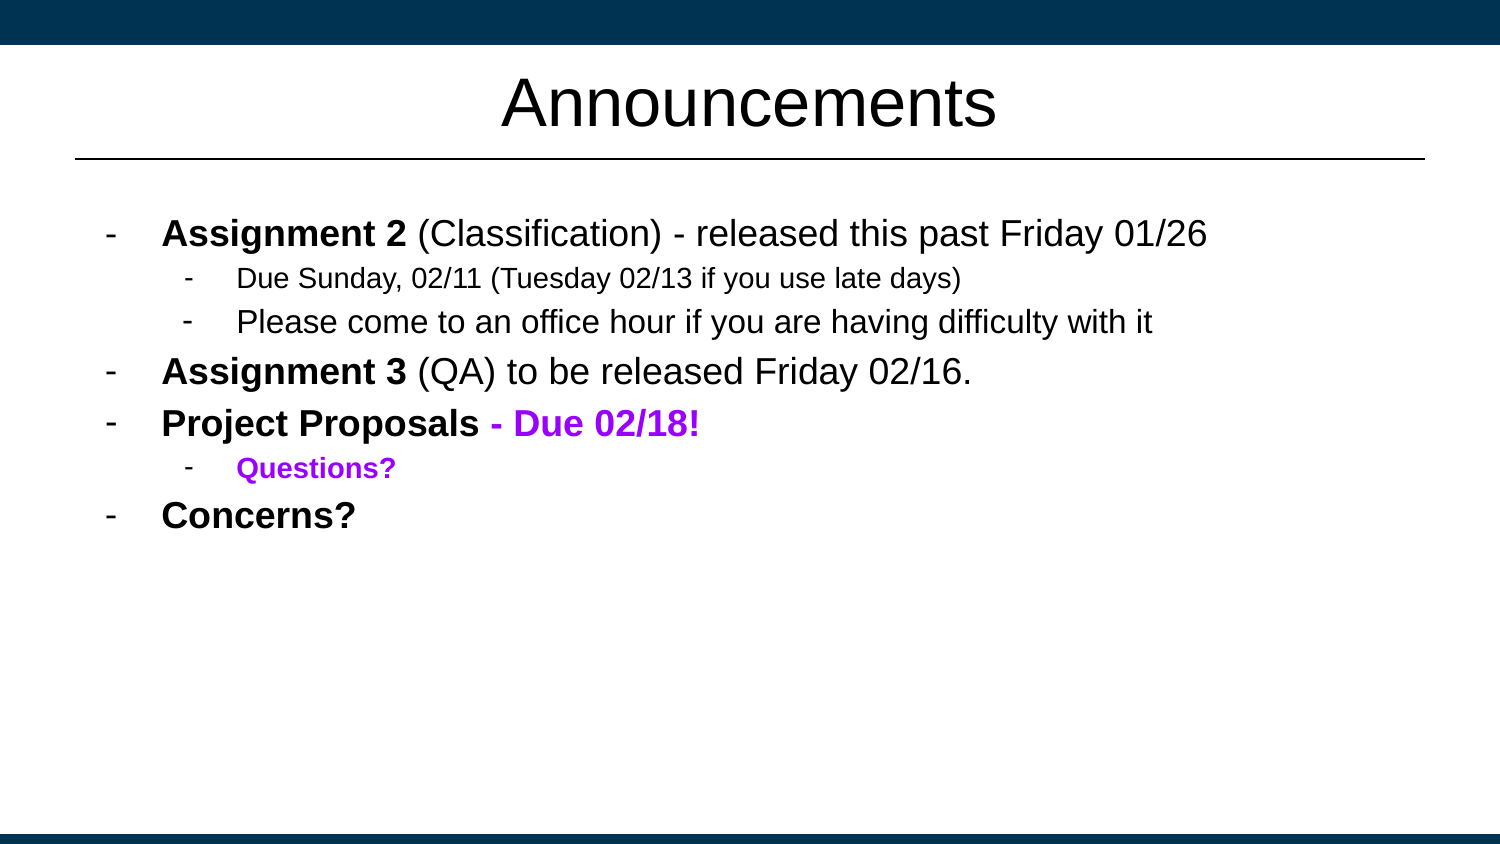

# Announcements
Assignment 2 (Classification) - released this past Friday 01/26
Due Sunday, 02/11 (Tuesday 02/13 if you use late days)
Please come to an office hour if you are having difficulty with it
Assignment 3 (QA) to be released Friday 02/16.
Project Proposals - Due 02/18!
Questions?
Concerns?